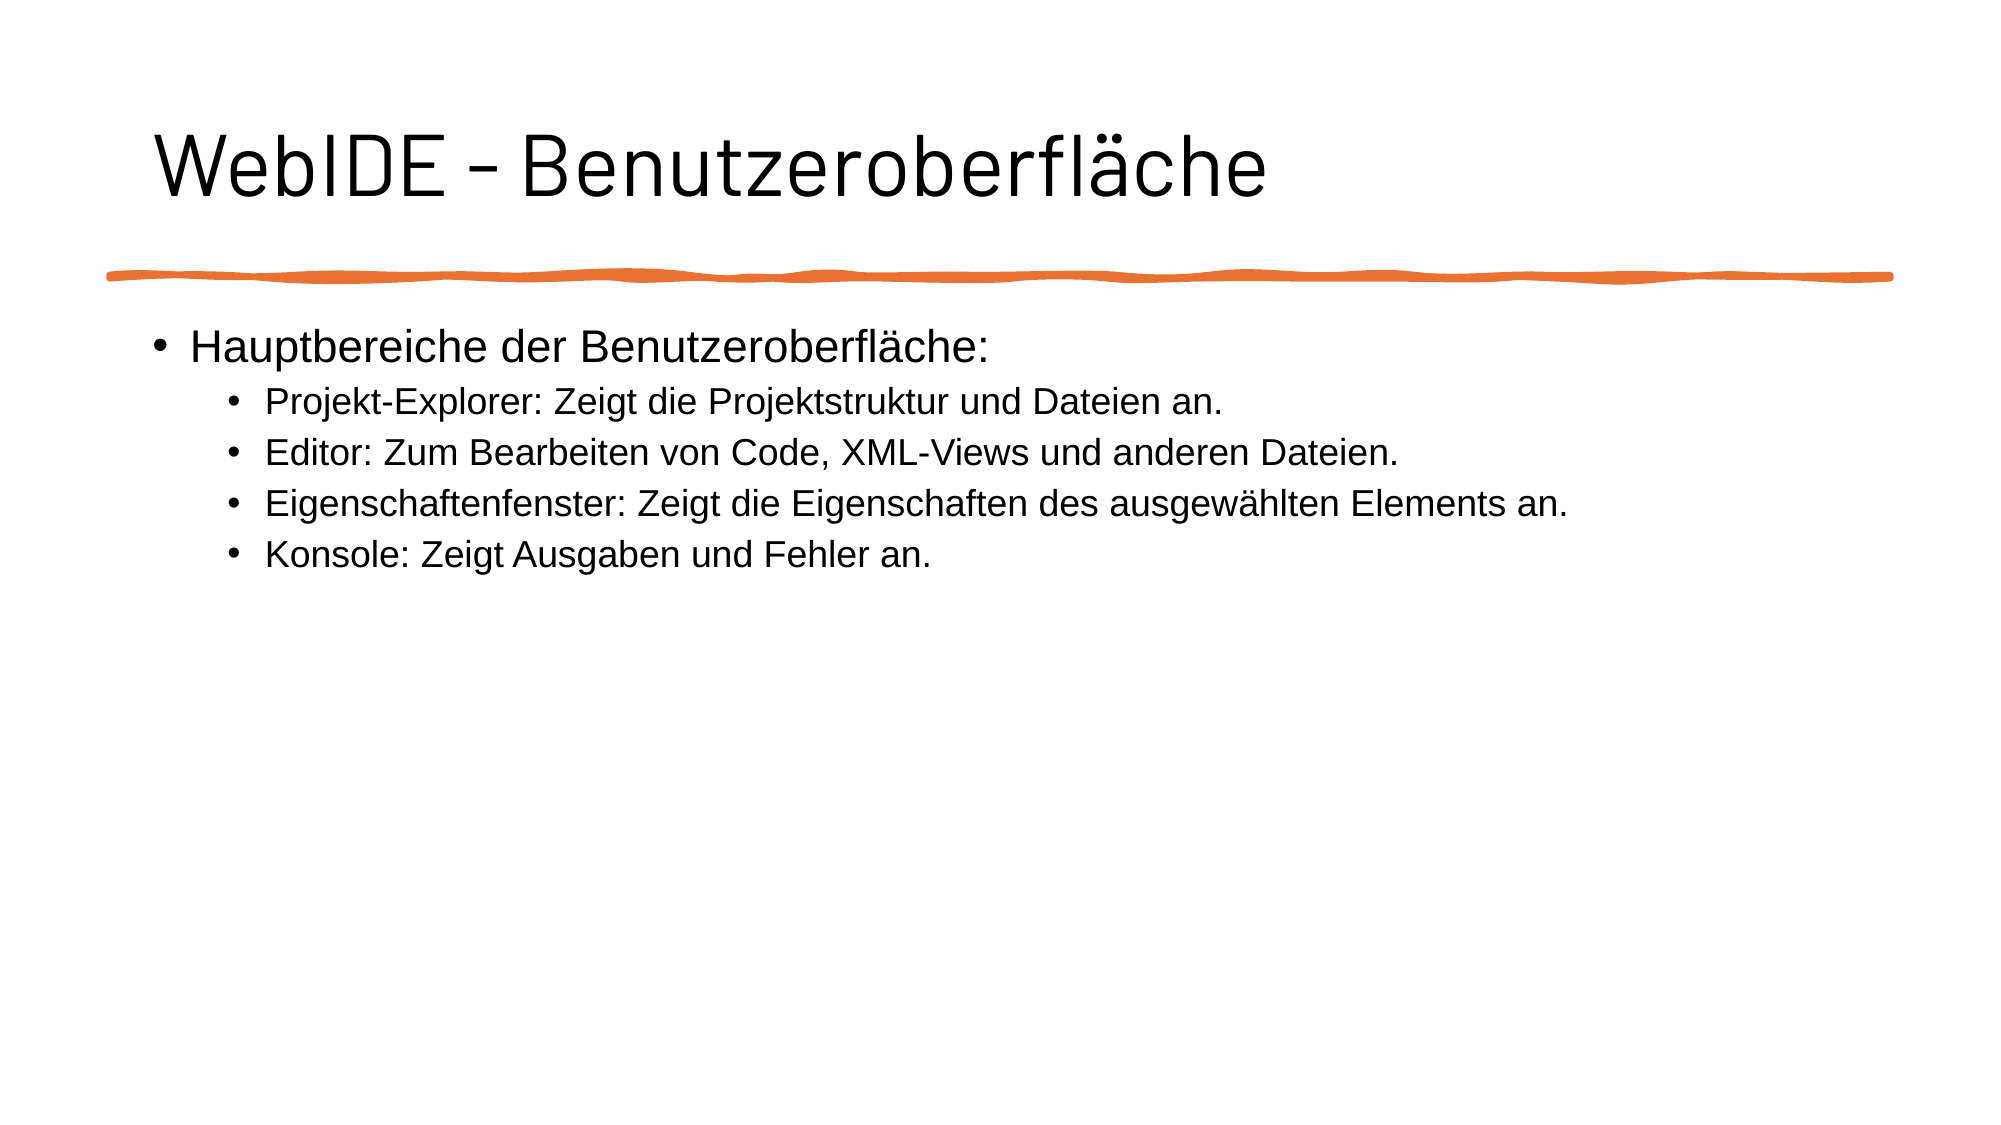

# WebIDE - Benutzeroberfläche

Hauptbereiche der Benutzeroberfläche:
Projekt-Explorer: Zeigt die Projektstruktur und Dateien an.
Editor: Zum Bearbeiten von Code, XML-Views und anderen Dateien.
Eigenschaftenfenster: Zeigt die Eigenschaften des ausgewählten Elements an.
Konsole: Zeigt Ausgaben und Fehler an.